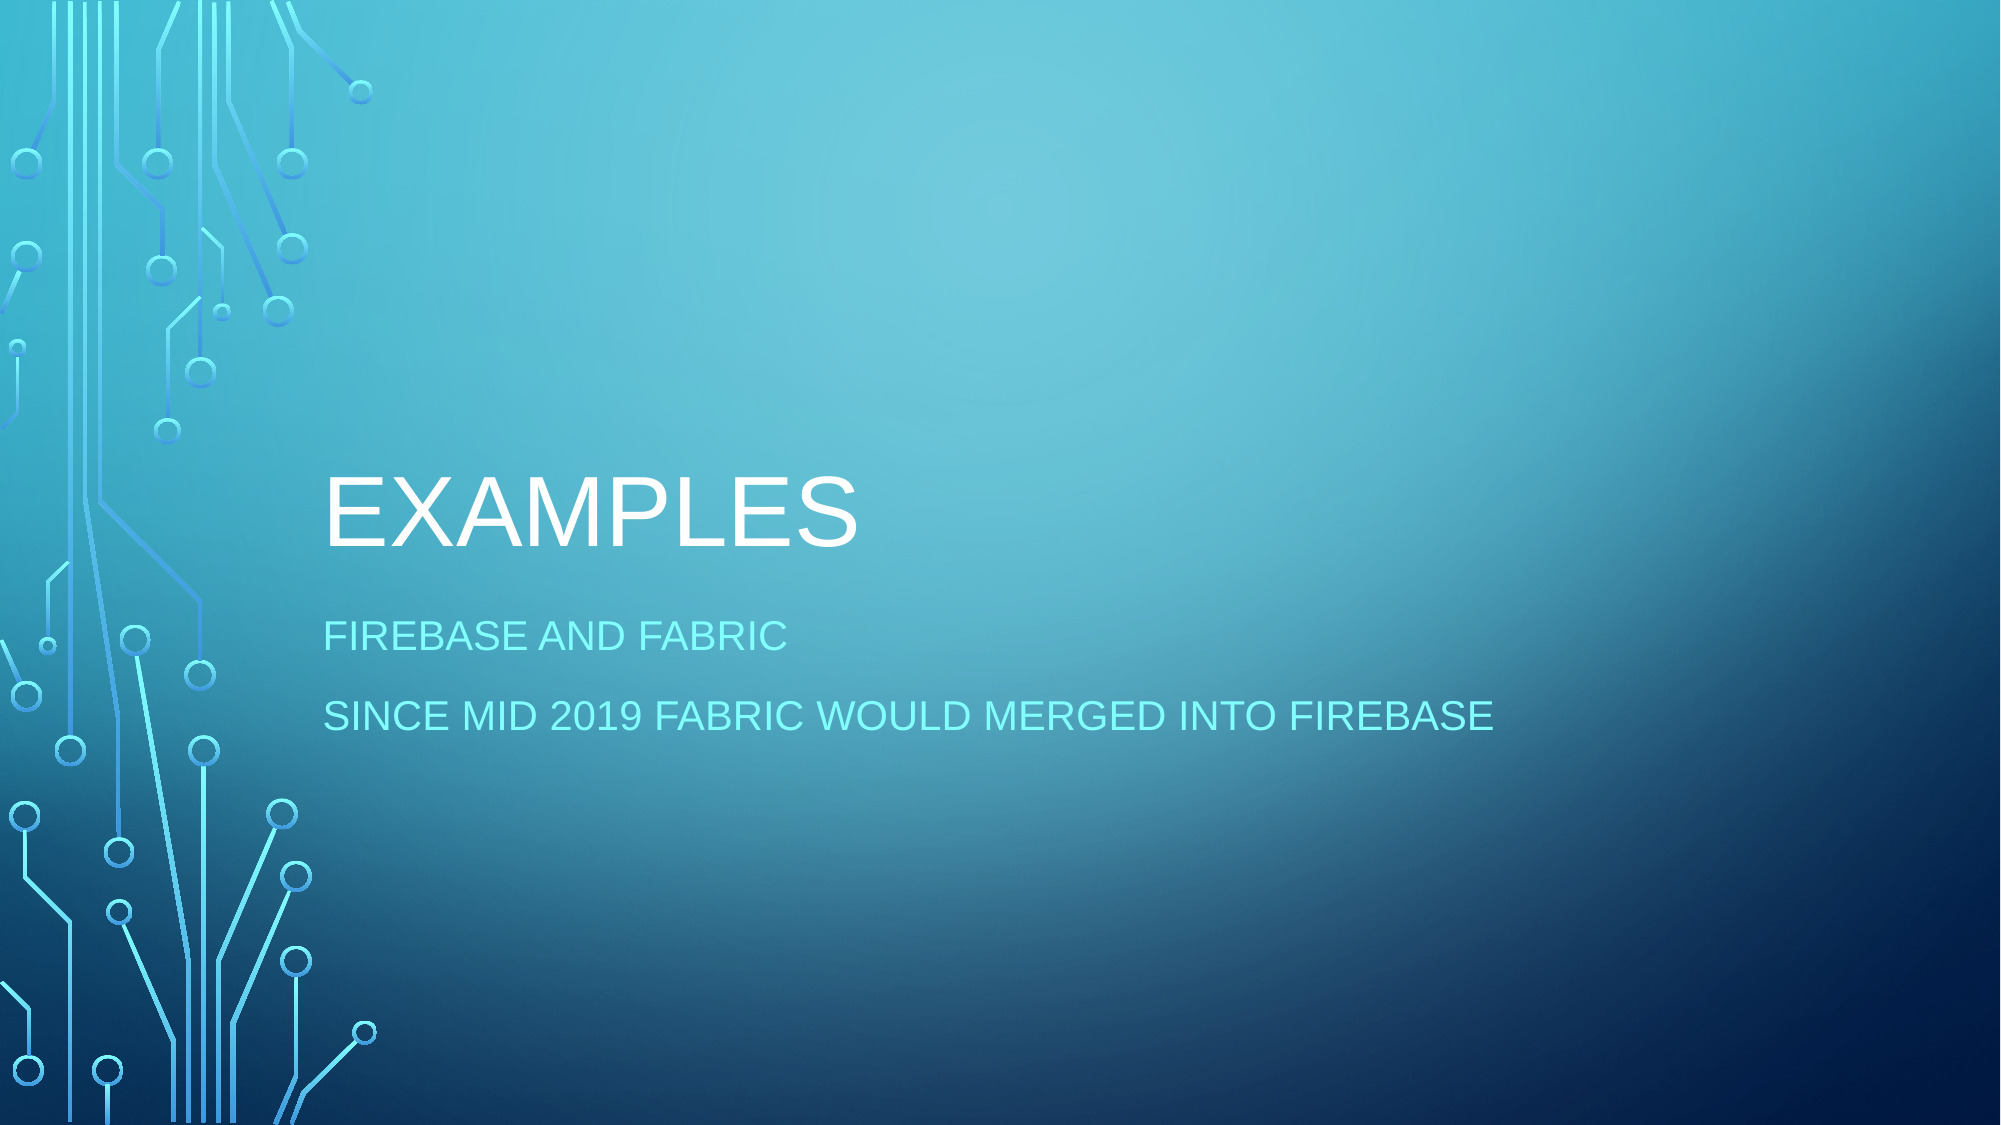

# Examples
Firebase and fabric
Since mid 2019 fabric would merged into firebase